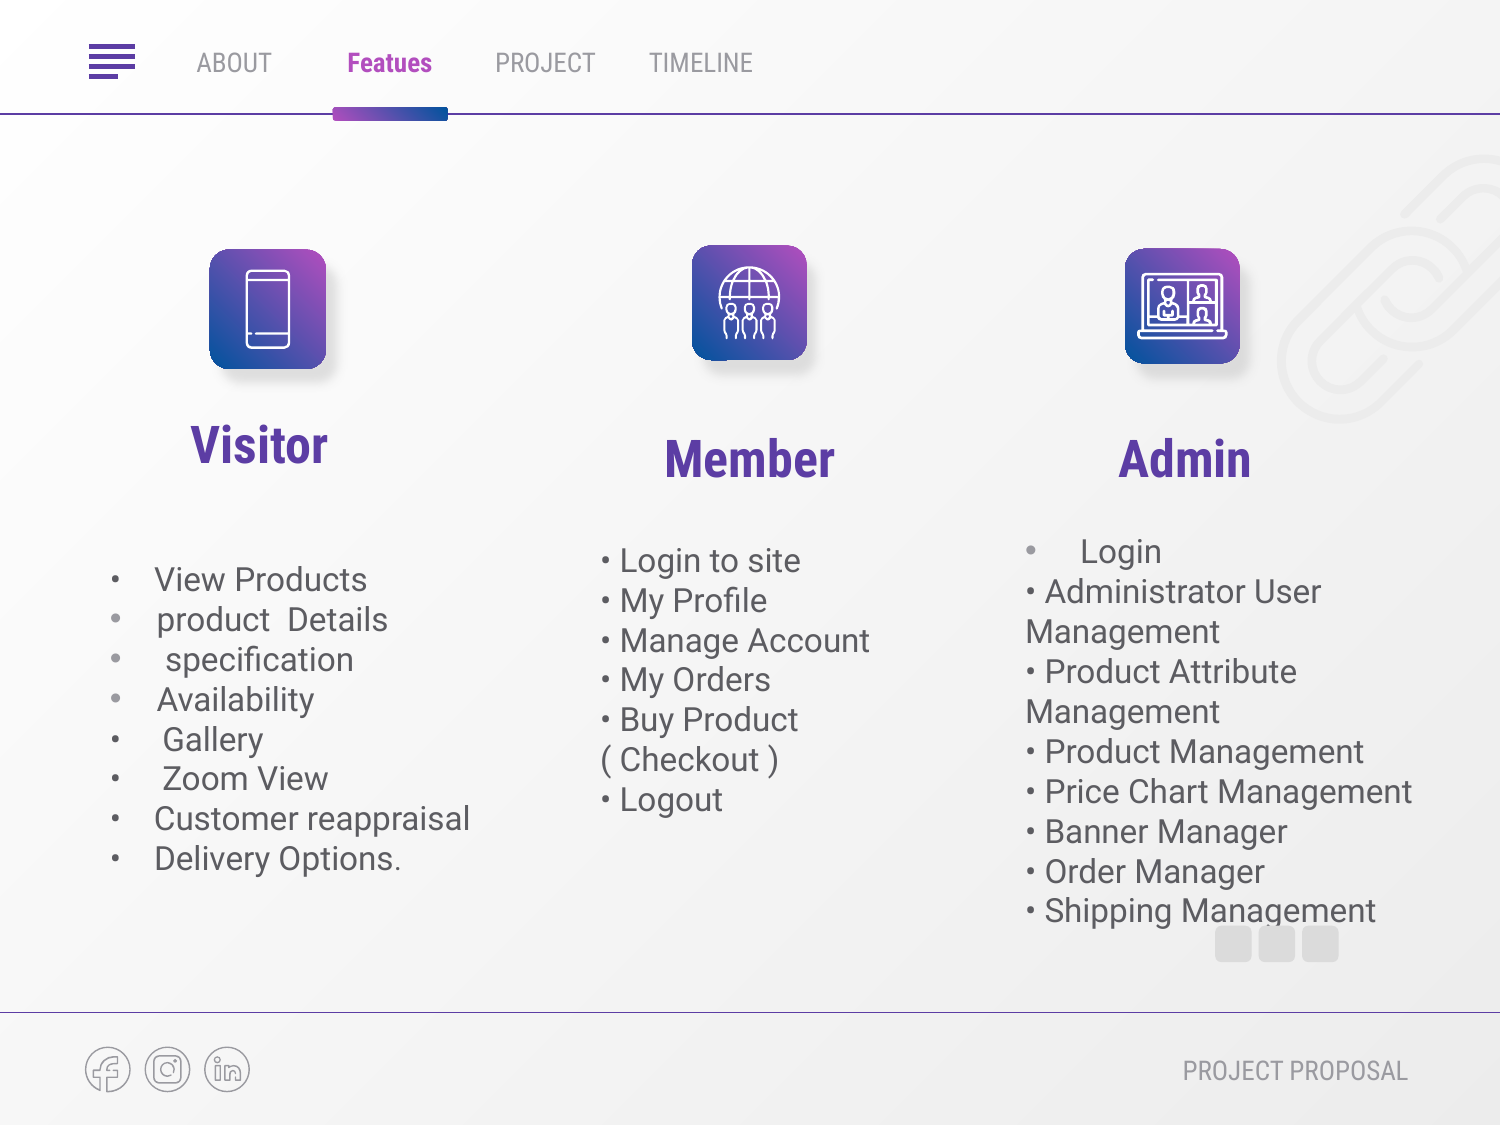

ABOUT
Featues
PROJECT
TIMELINE

# Visitor
Member
Admin
 Login
• Administrator User Management
• Product Attribute Management
• Product Management
• Price Chart Management
• Banner Manager
• Order Manager
• Shipping Management
•    View Products
product  Details
 specification
Availability
•     Gallery
•     Zoom View
•    Customer reappraisal
•    Delivery Options.
• Login to site
• My Profile
• Manage Account
• My Orders
• Buy Product ( Checkout )
• Logout

PROJECT PROPOSAL